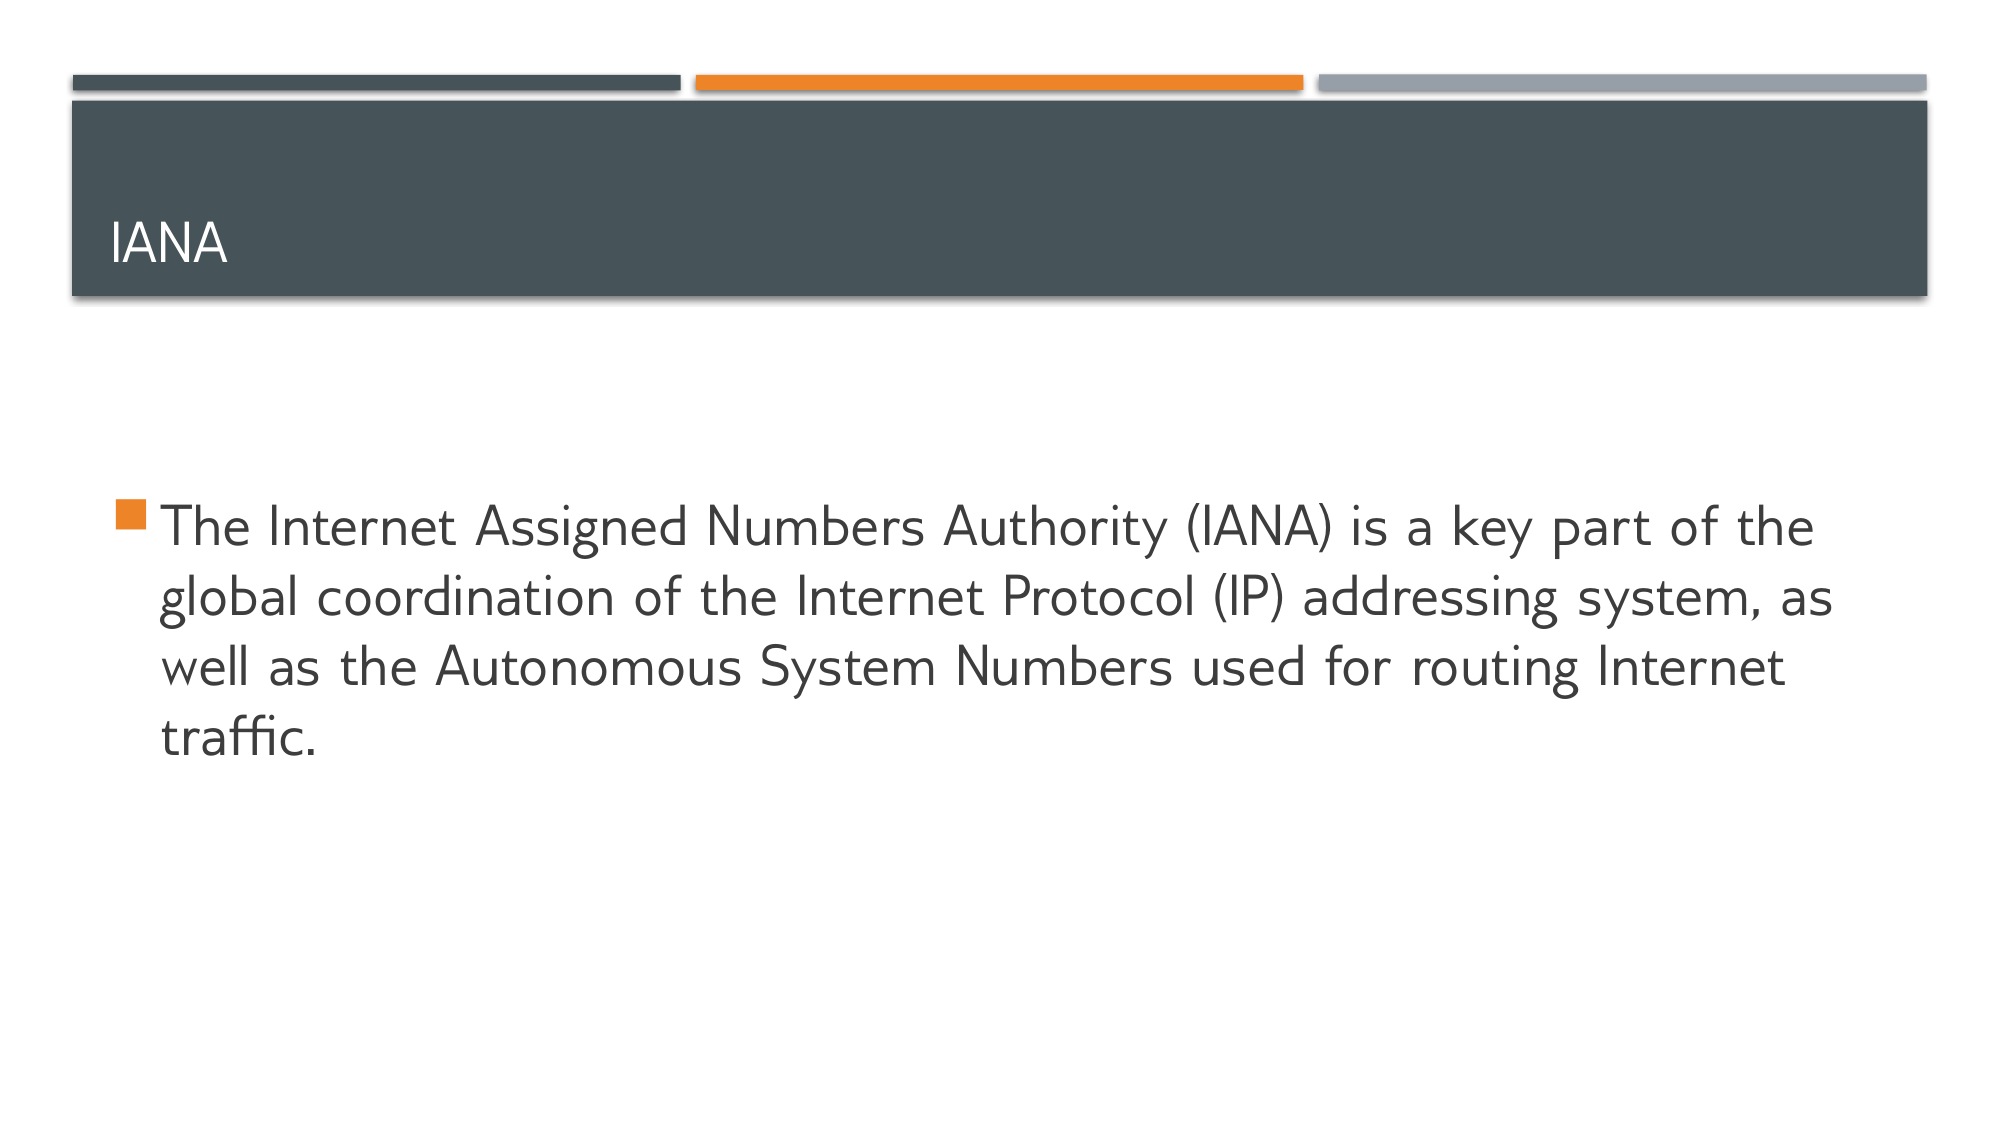

# IANA
The Internet Assigned Numbers Authority (IANA) is a key part of the global coordination of the Internet Protocol (IP) addressing system, as well as the Autonomous System Numbers used for routing Internet traffic.